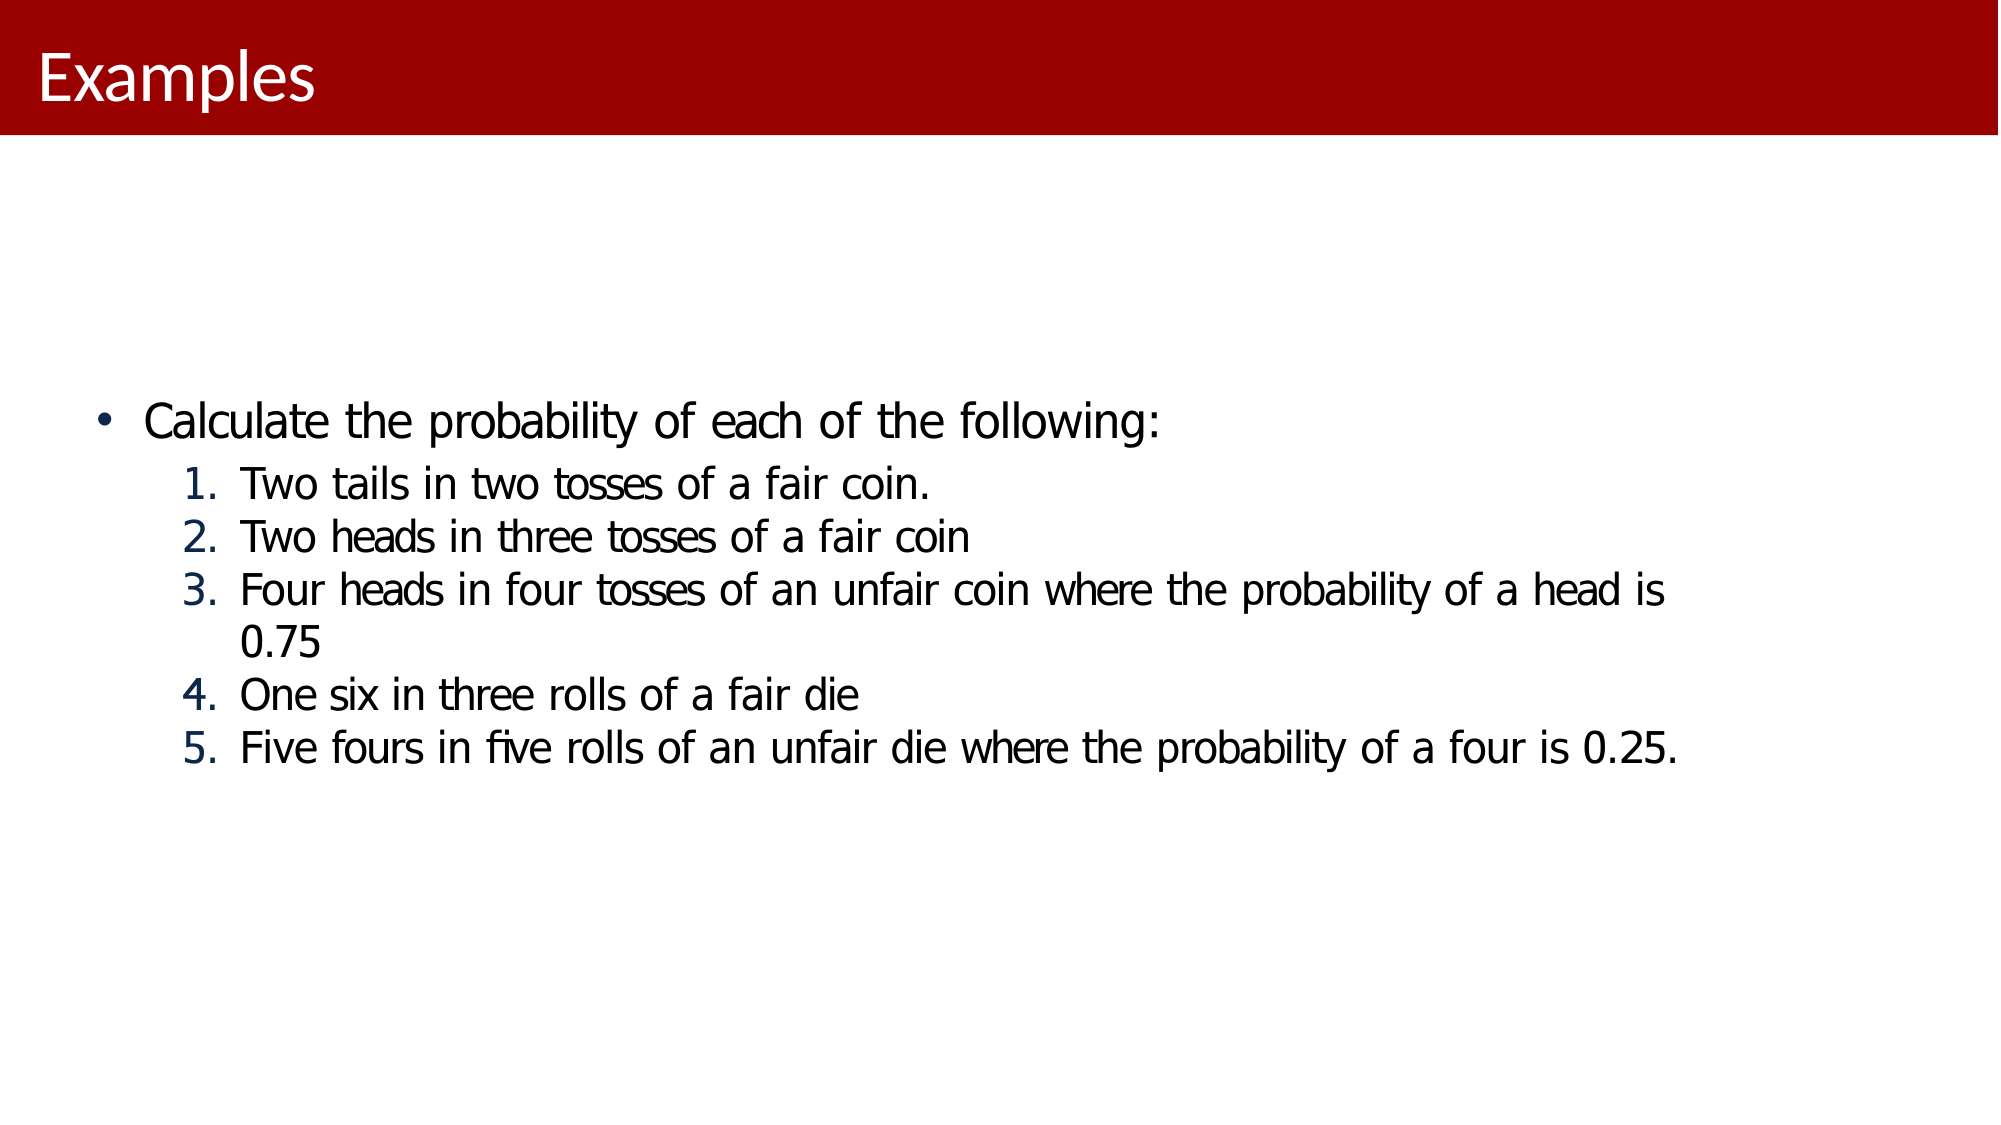

# Examples
Calculate the probability of each of the following:
Two tails in two tosses of a fair coin.
Two heads in three tosses of a fair coin
Four heads in four tosses of an unfair coin where the probability of a head is 0.75
One six in three rolls of a fair die
Five fours in five rolls of an unfair die where the probability of a four is 0.25.
56 / 32